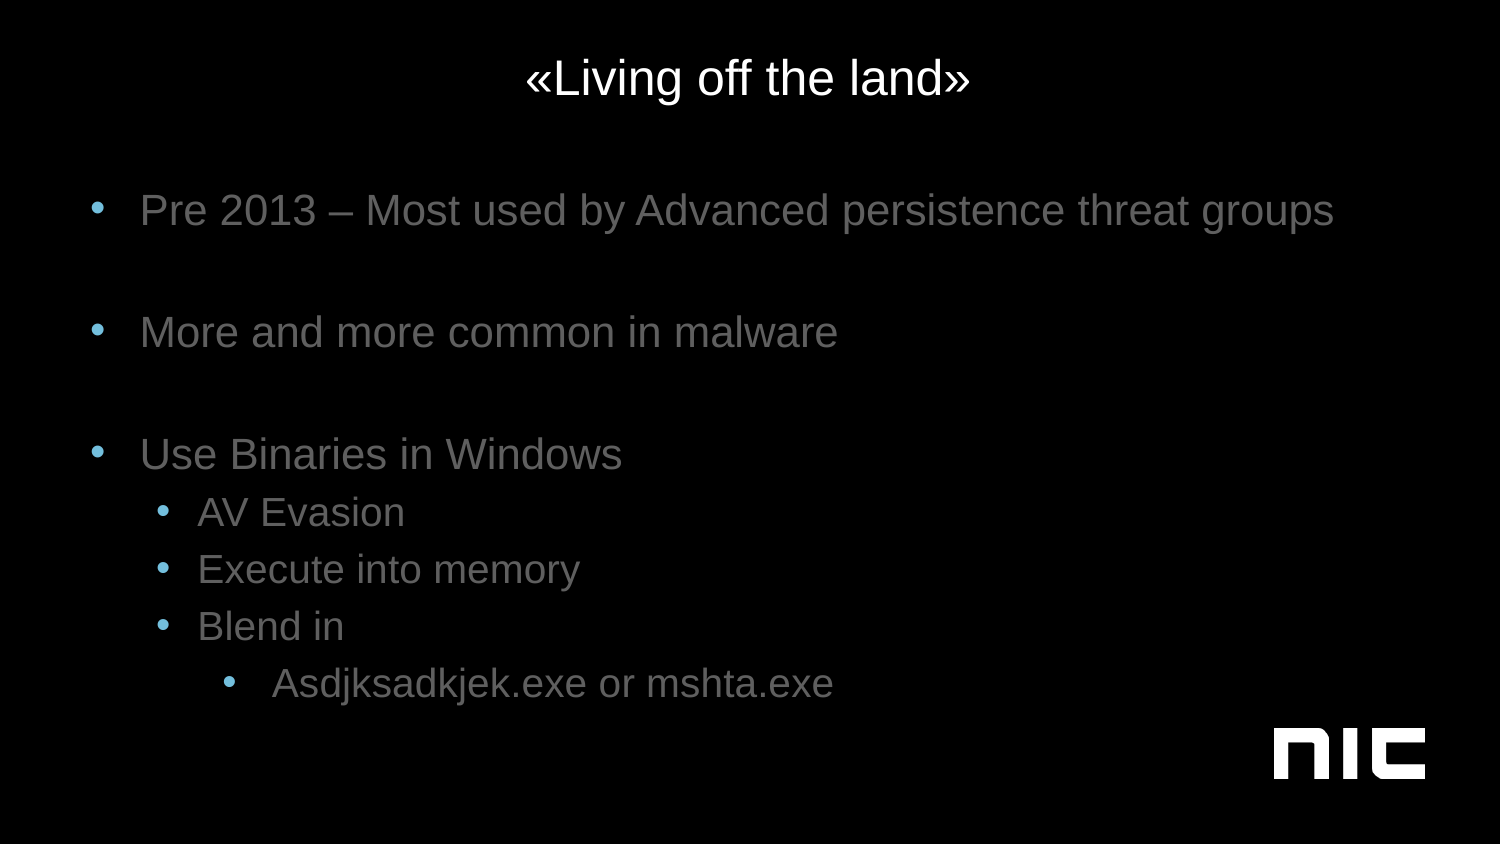

# «Living off the land»
Pre 2013 – Most used by Advanced persistence threat groups

More and more common in malware

Use Binaries in Windows
AV Evasion
Execute into memory
Blend in
Asdjksadkjek.exe or mshta.exe